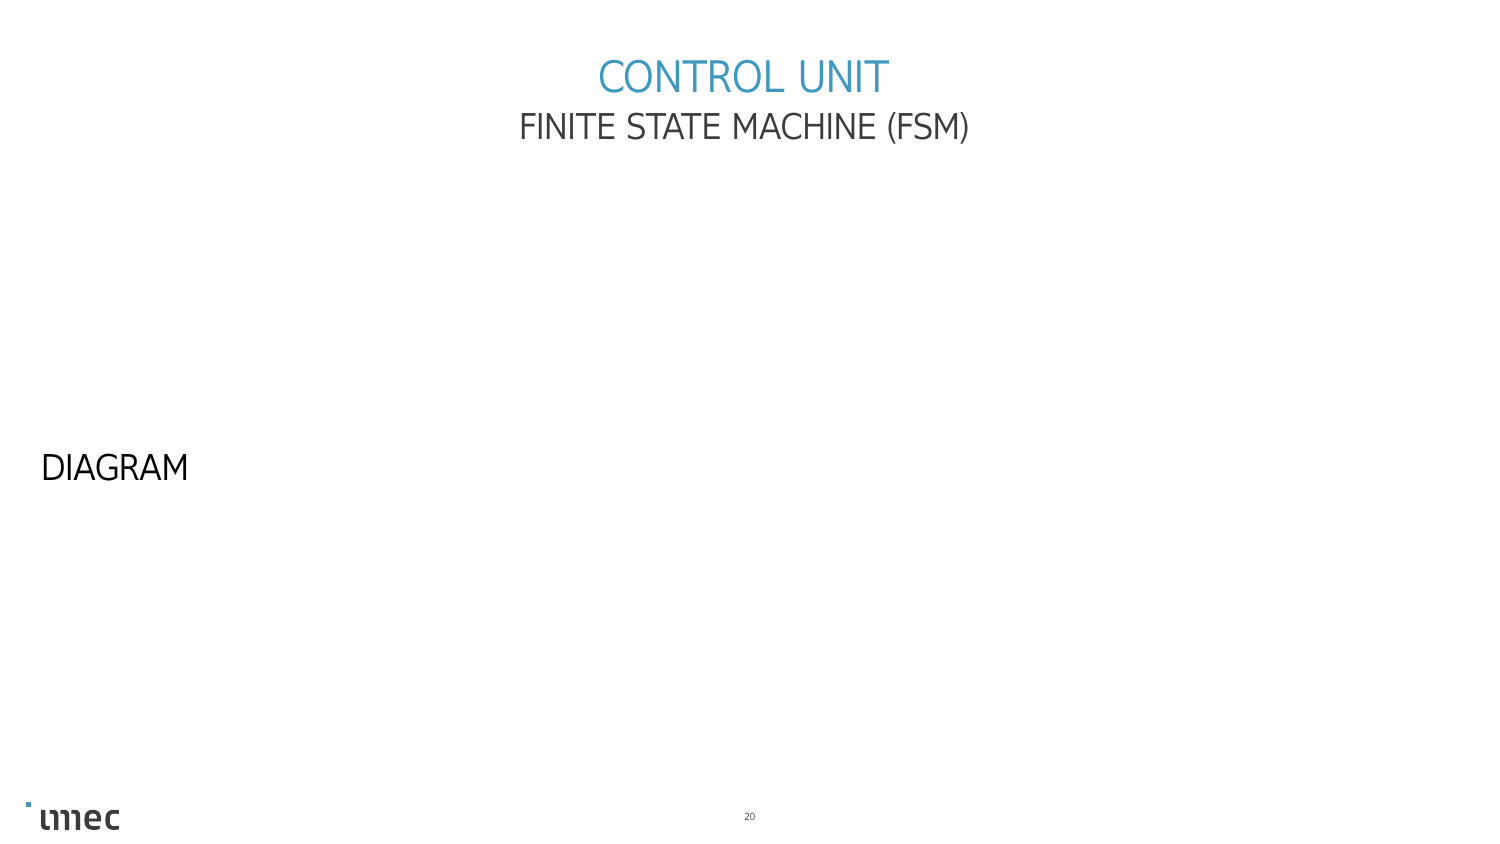

# Control Unit
Finite State Machine (FSM)
DIAGRAM
20